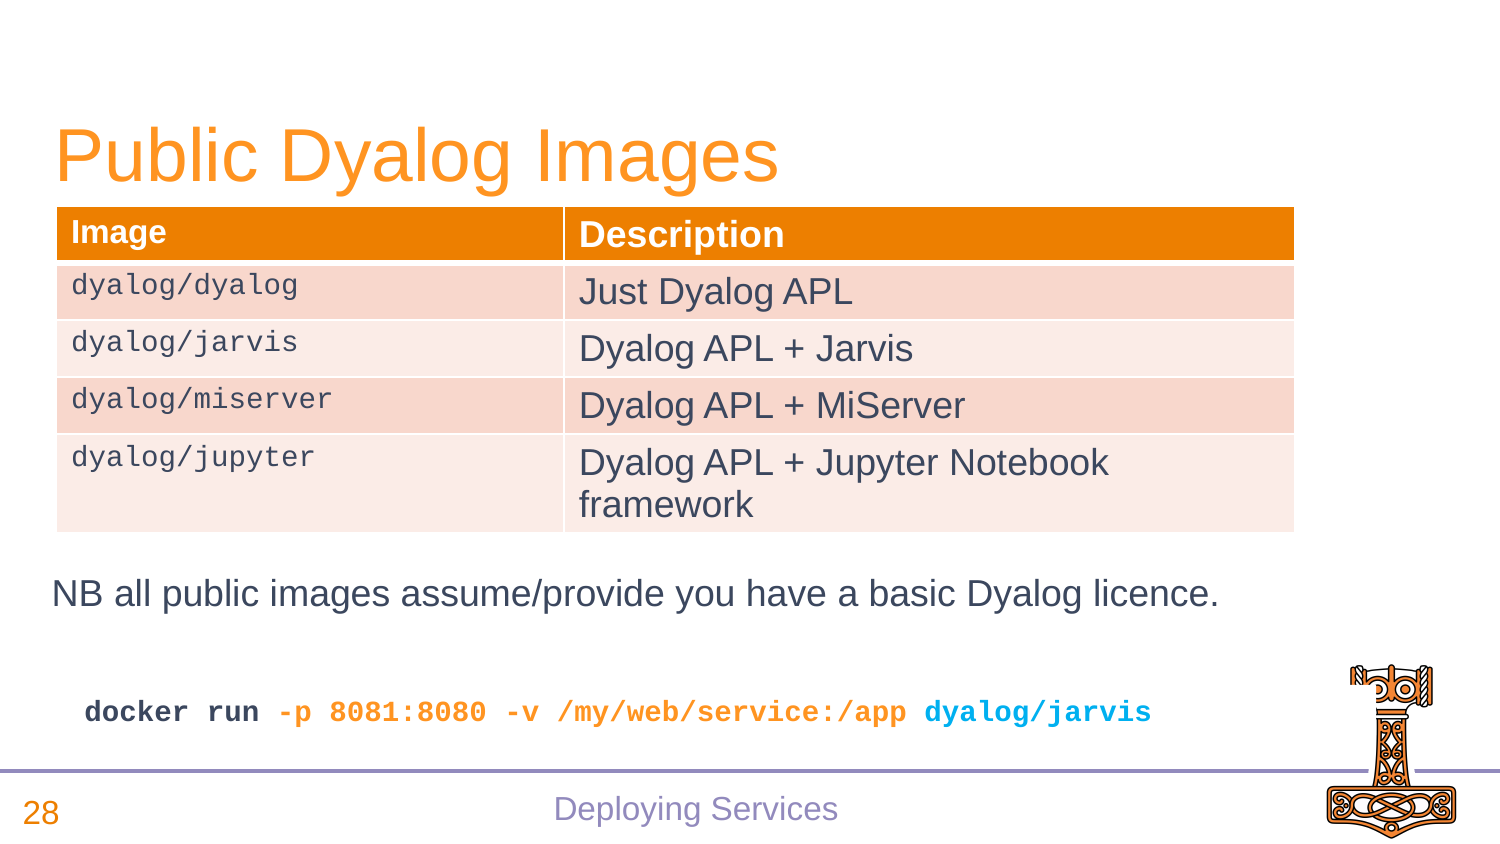

# Public Dyalog Images
| Image | Description |
| --- | --- |
| dyalog/dyalog | Just Dyalog APL |
| dyalog/jarvis | Dyalog APL + Jarvis |
| dyalog/miserver | Dyalog APL + MiServer |
| dyalog/jupyter | Dyalog APL + Jupyter Notebook framework |
NB all public images assume/provide you have a basic Dyalog licence.
docker run -p 8081:8080 -v /my/web/service:/app dyalog/jarvis